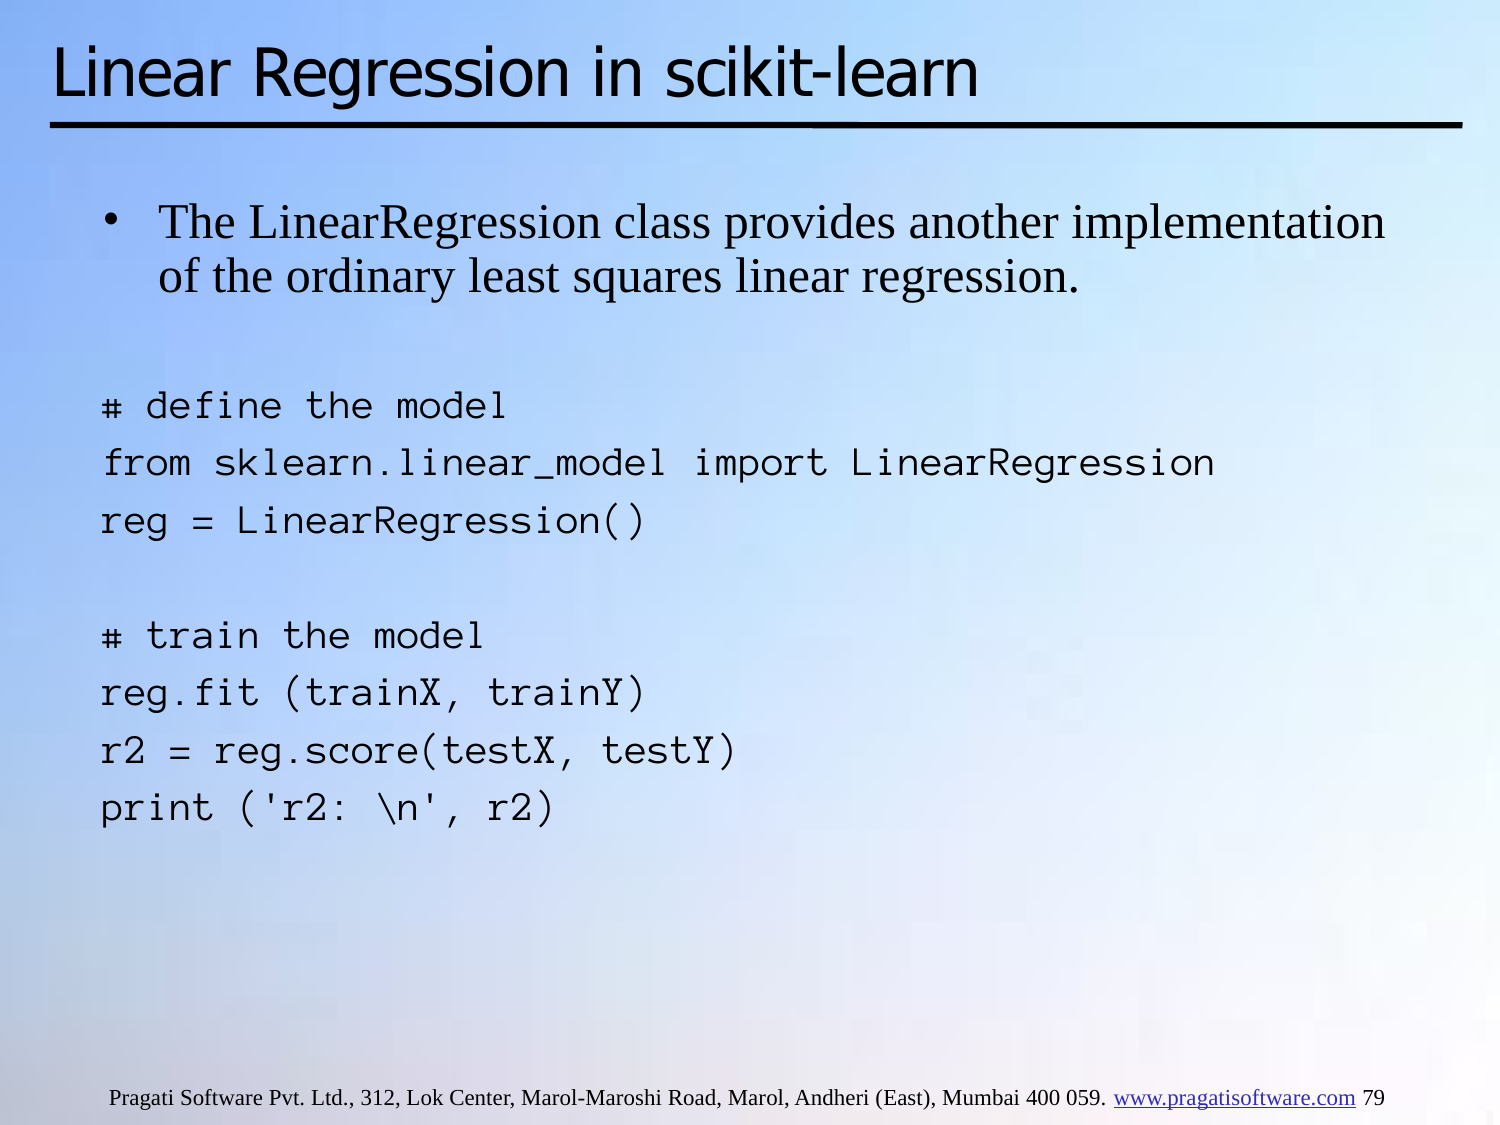

# Linear Regression in scikit-learn
The LinearRegression class provides another implementation of the ordinary least squares linear regression.

# define the model
from sklearn.linear_model import LinearRegression
reg = LinearRegression()

# train the model
reg.fit (trainX, trainY)
r2 = reg.score(testX, testY)
print ('r2: \n', r2)